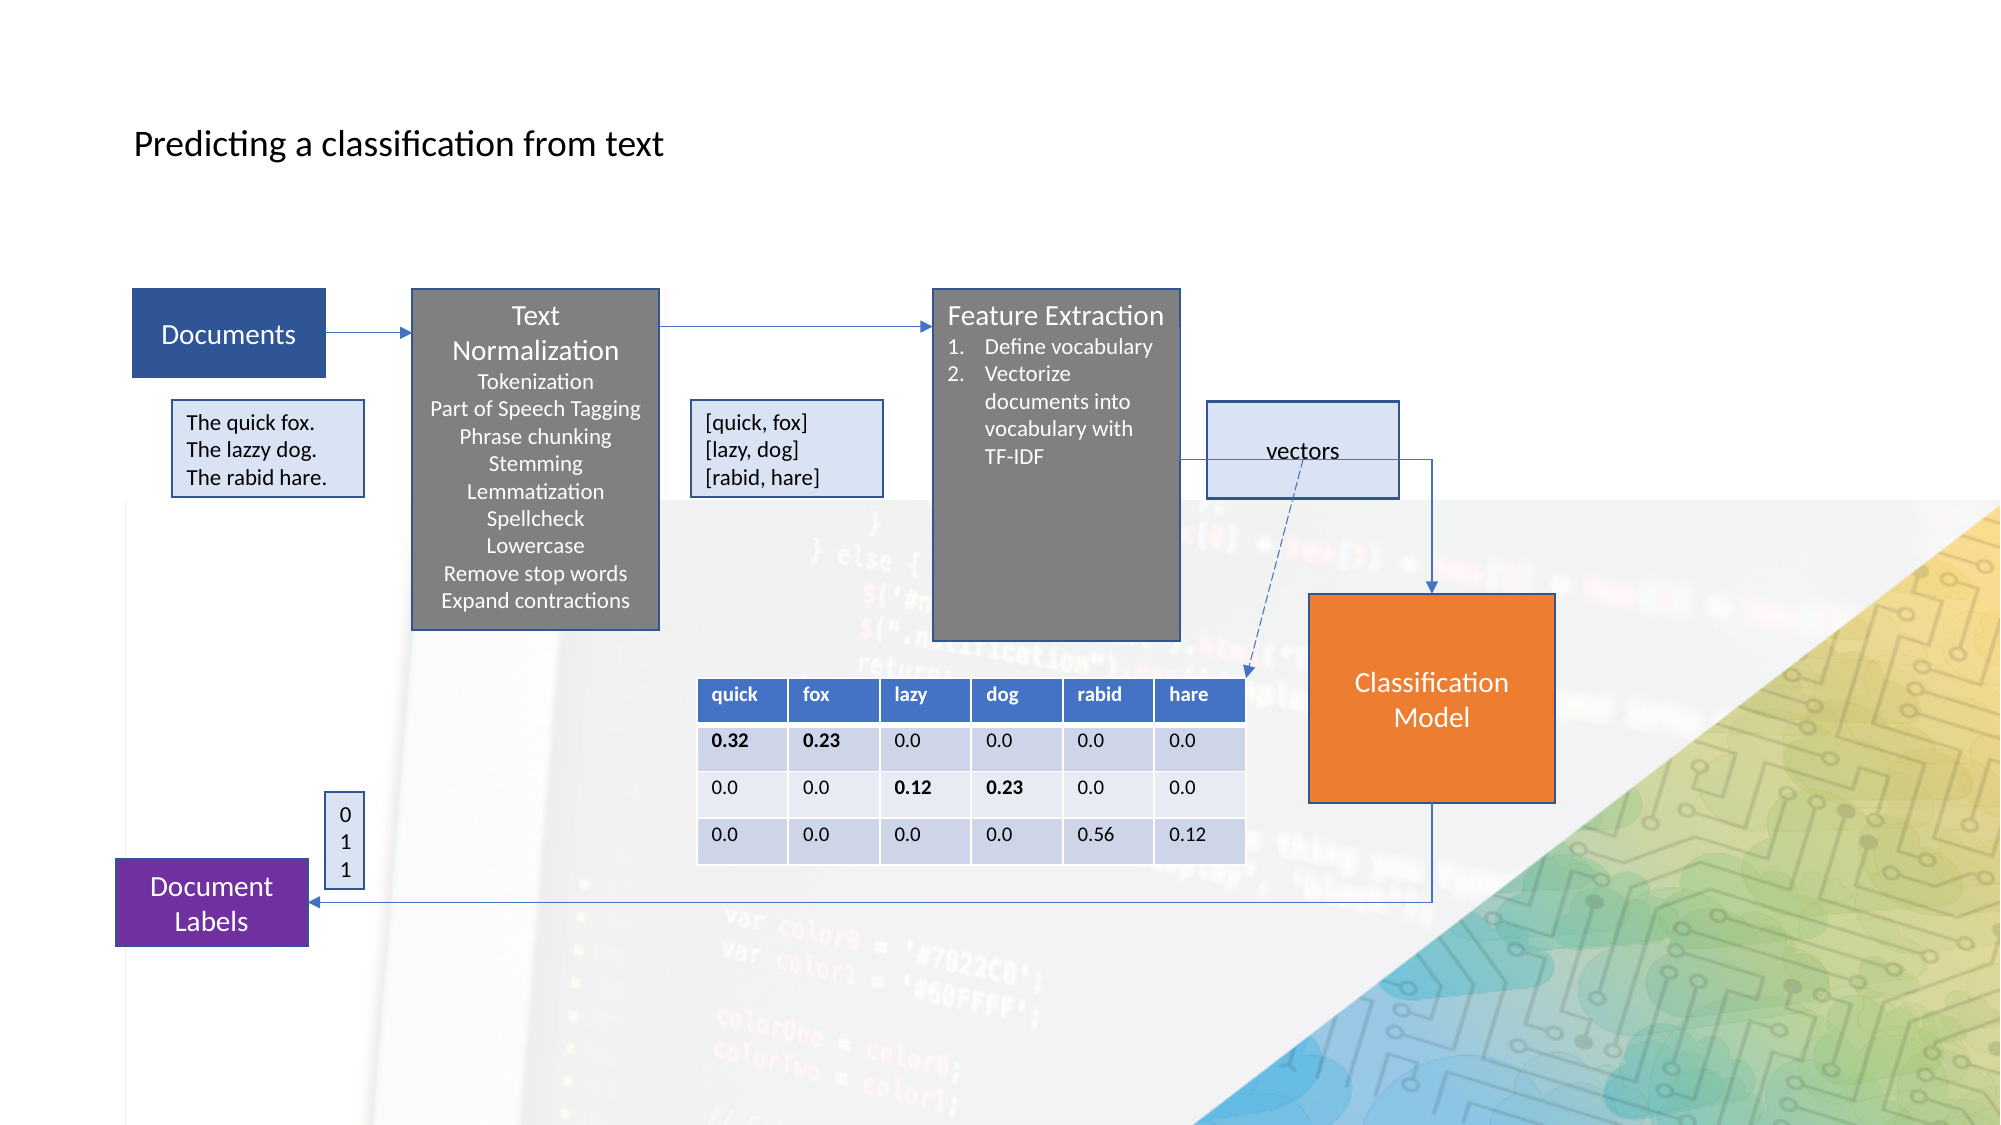

Predicting a classification from text
Documents
Text Normalization
Tokenization
Part of Speech Tagging
Phrase chunking
Stemming
Lemmatization
Spellcheck
Lowercase
Remove stop words
Expand contractions
Feature Extraction
Define vocabulary
Vectorize documents into vocabulary with TF-IDF

The quick fox.
The lazzy dog.
The rabid hare.

[quick, fox]
[lazy, dog]
[rabid, hare]
vectors
Classification Model
| quick | fox | lazy | dog | rabid | hare |
| --- | --- | --- | --- | --- | --- |
| 0.32 | 0.23 | 0.0 | 0.0 | 0.0 | 0.0 |
| 0.0 | 0.0 | 0.12 | 0.23 | 0.0 | 0.0 |
| 0.0 | 0.0 | 0.0 | 0.0 | 0.56 | 0.12 |

0
1
1

Document Labels